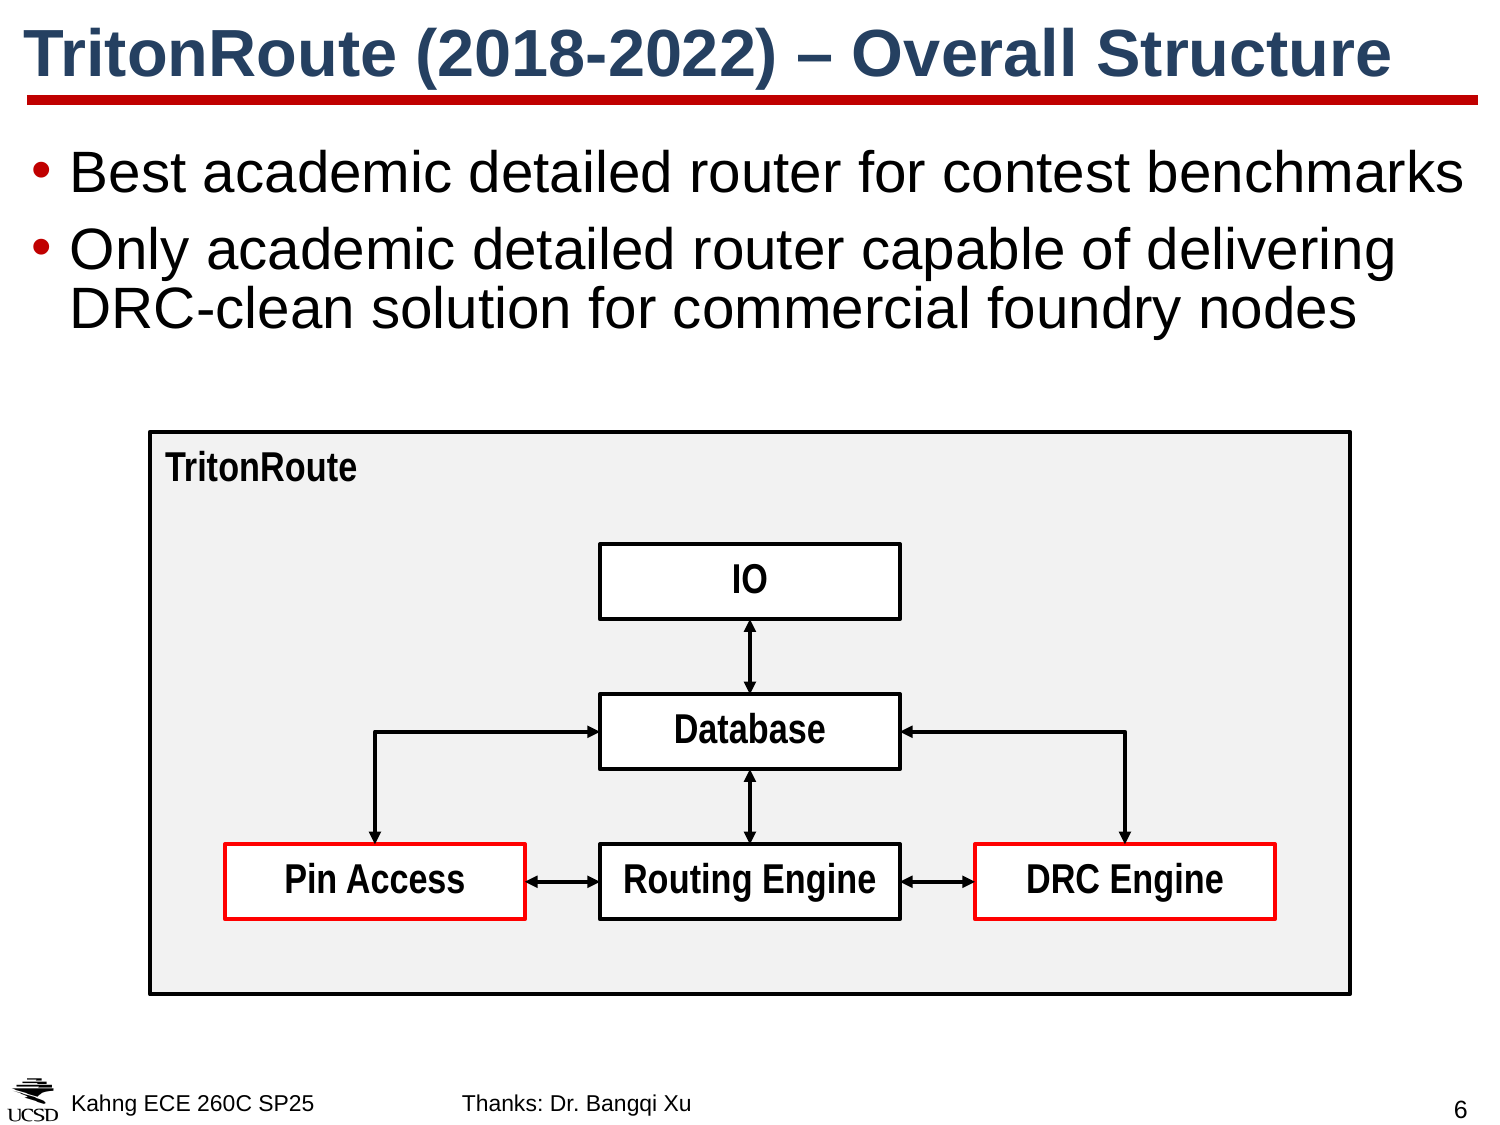

# TritonRoute (2018-2022) – Overall Structure
Best academic detailed router for contest benchmarks
Only academic detailed router capable of delivering DRC-clean solution for commercial foundry nodes

TritonRoute
IO
Database
Pin Access
Routing Engine
DRC Engine
Kahng ECE 260C SP25
Thanks: Dr. Bangqi Xu